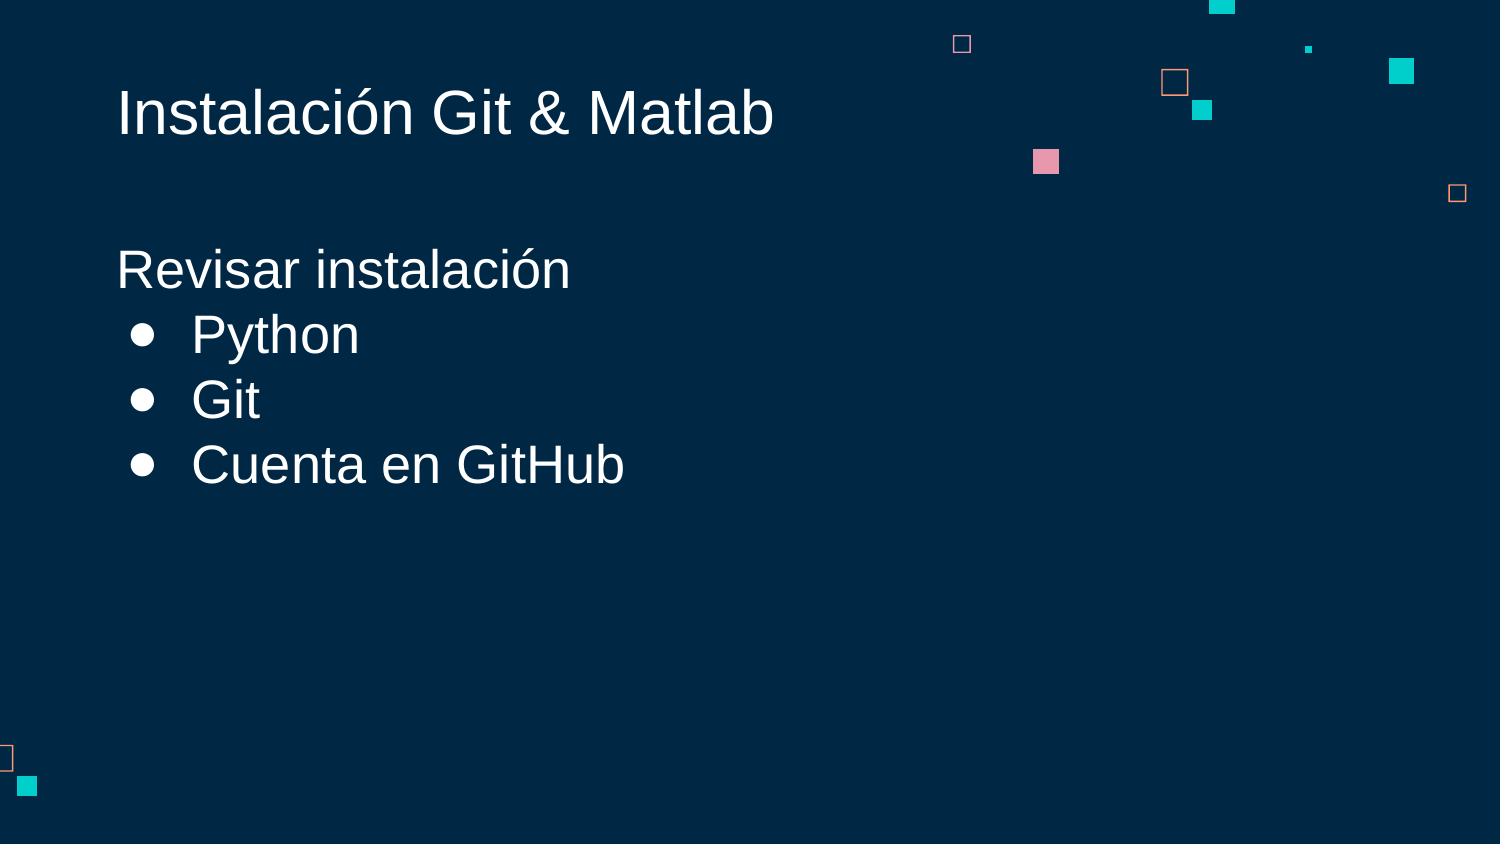

# Instalación Git & Matlab

Instalación Git & Matlab
Revisar instalación
Python
Git
Cuenta en GitHub